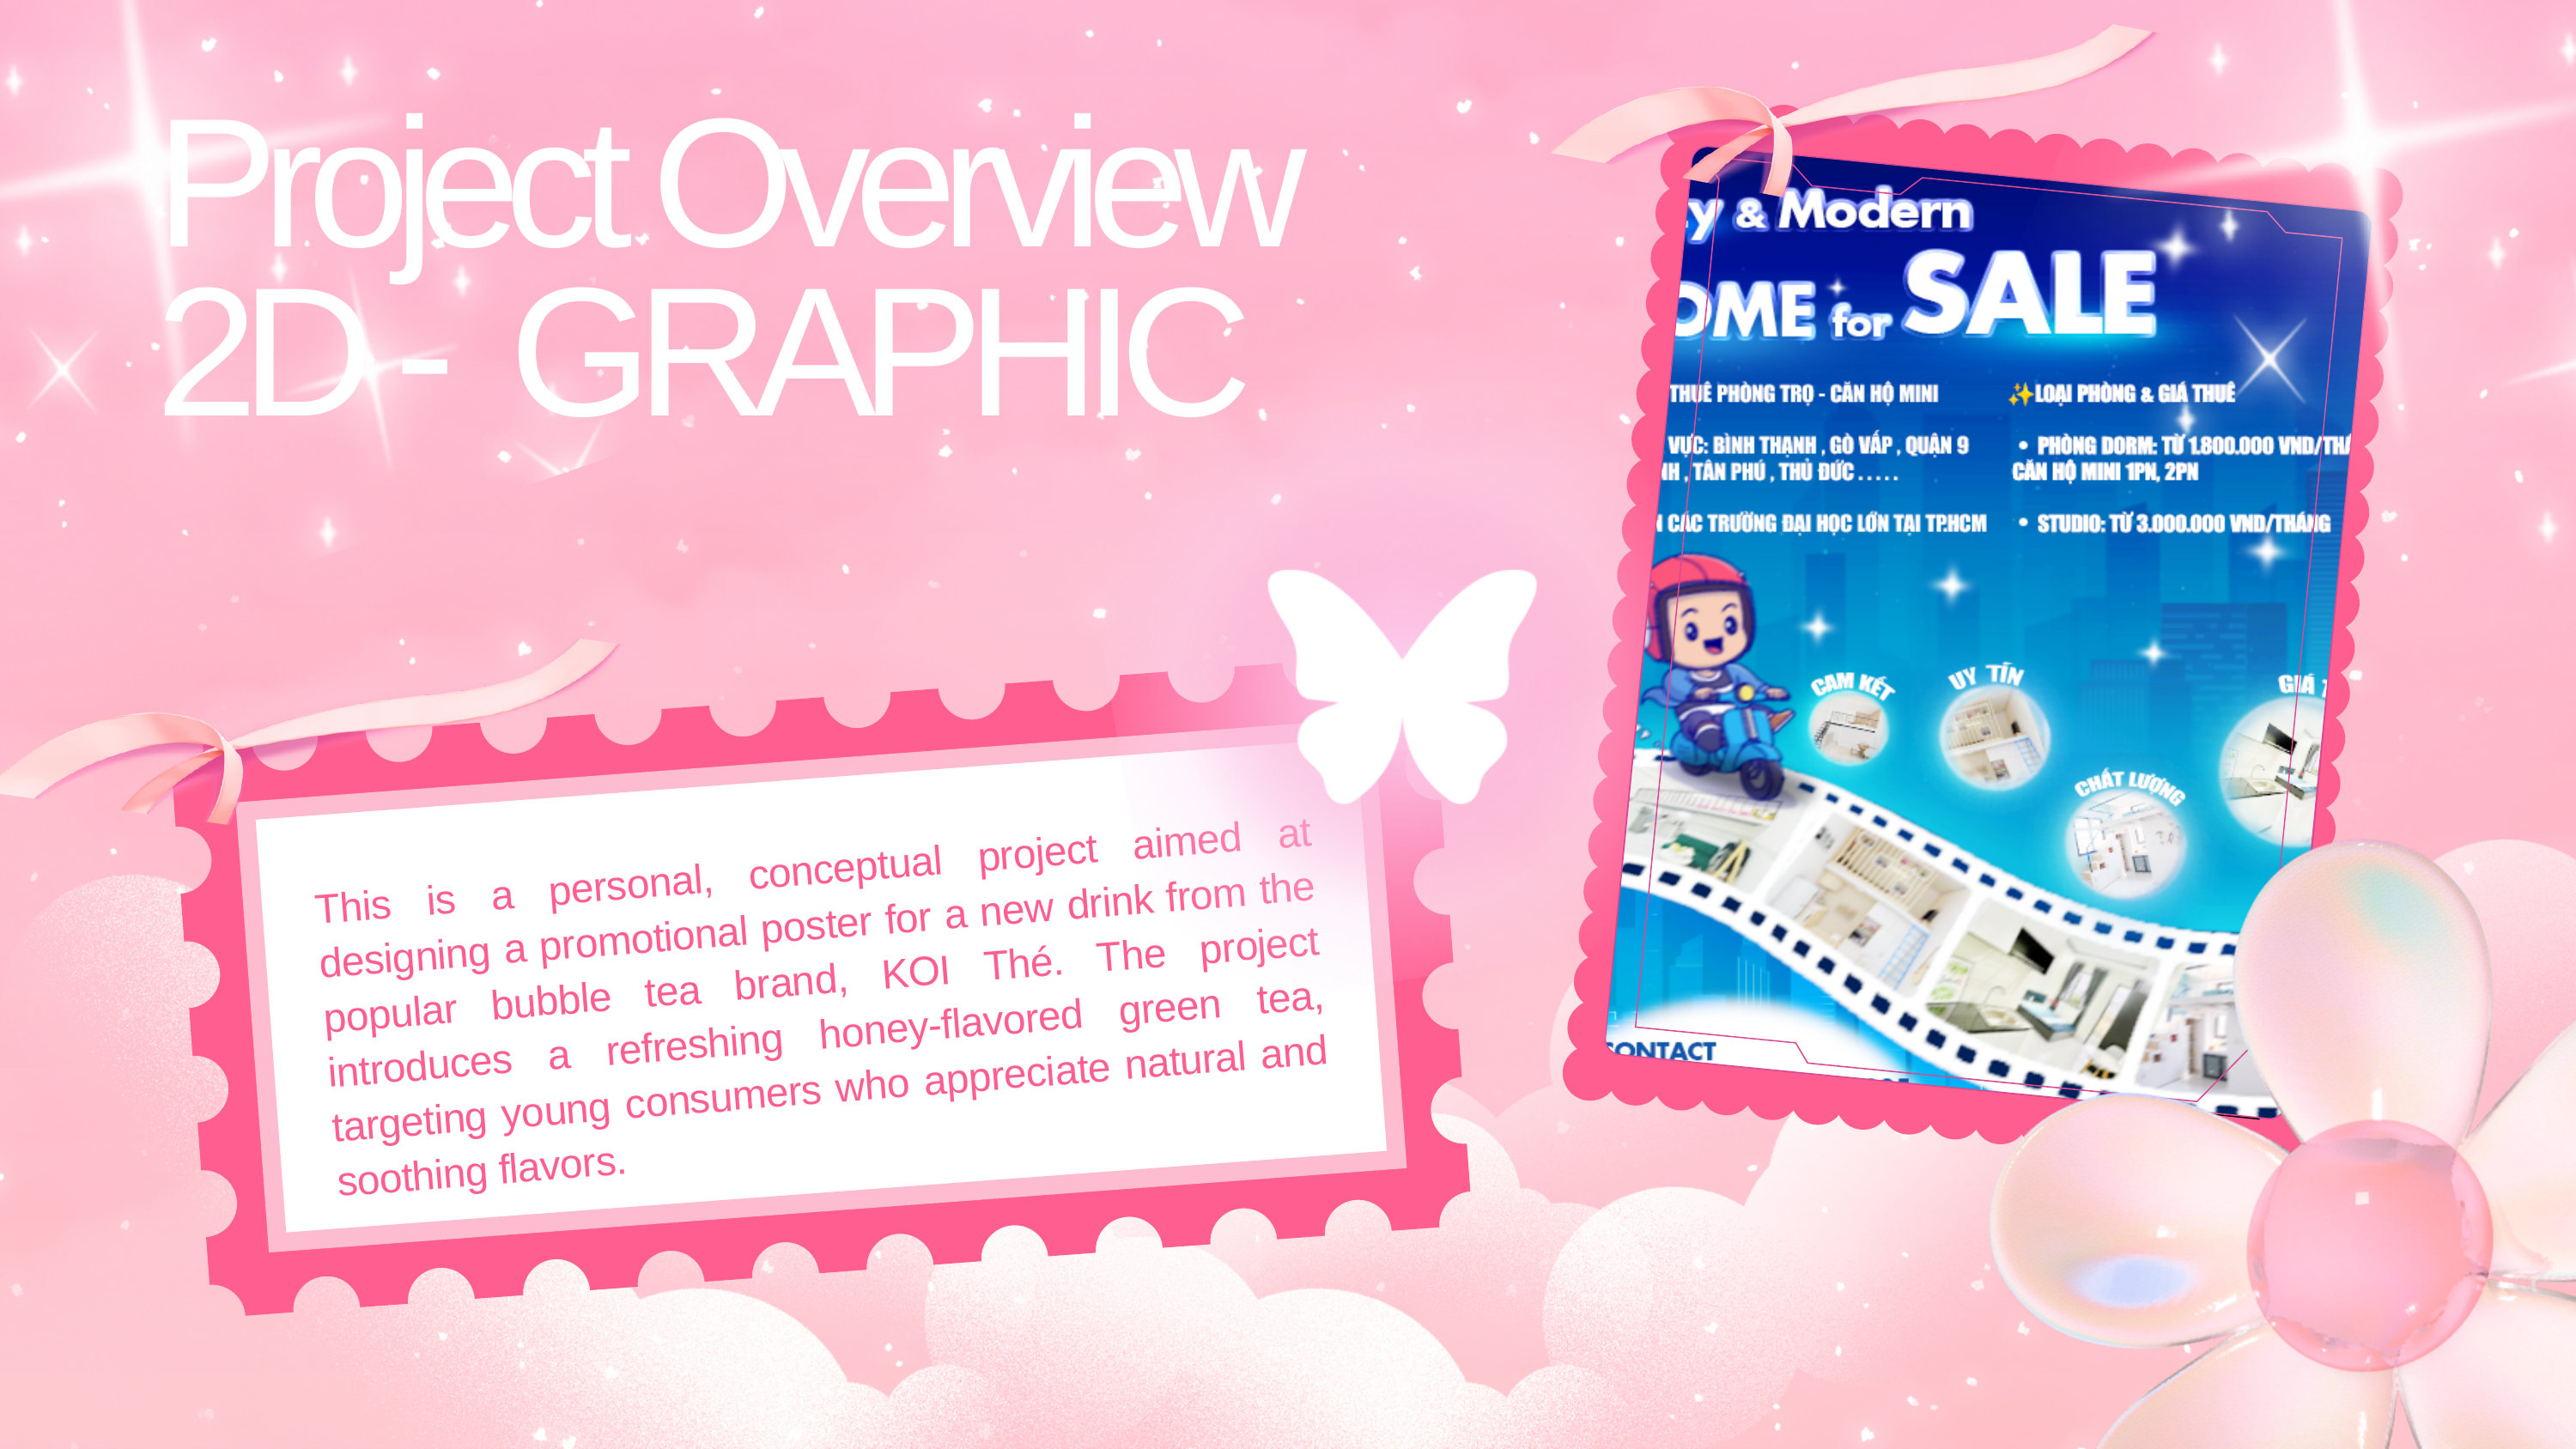

Project Overview
2D -  GRAPHIC

This is a personal, conceptual project aimed at designing a promotional poster for a new drink from the popular bubble tea brand, KOI Thé. The project introduces a refreshing honey-flavored green tea, targeting young consumers who appreciate natural and soothing flavors.